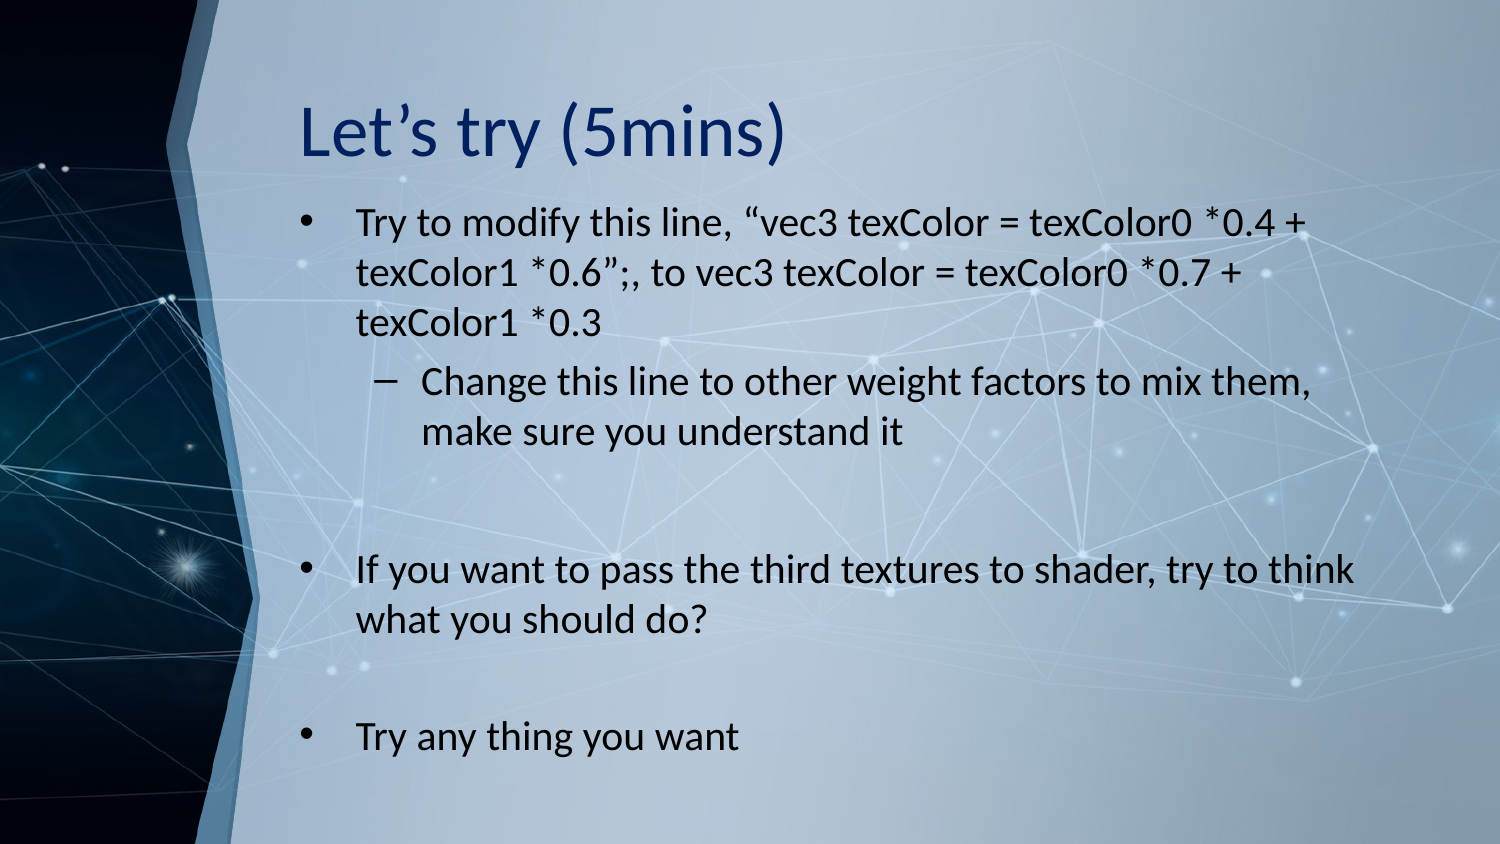

# Let’s try (5mins)
Try to modify this line, “vec3 texColor = texColor0 *0.4 + texColor1 *0.6”;, to vec3 texColor = texColor0 *0.7 + texColor1 *0.3
Change this line to other weight factors to mix them, make sure you understand it

If you want to pass the third textures to shader, try to think what you should do?

Try any thing you want